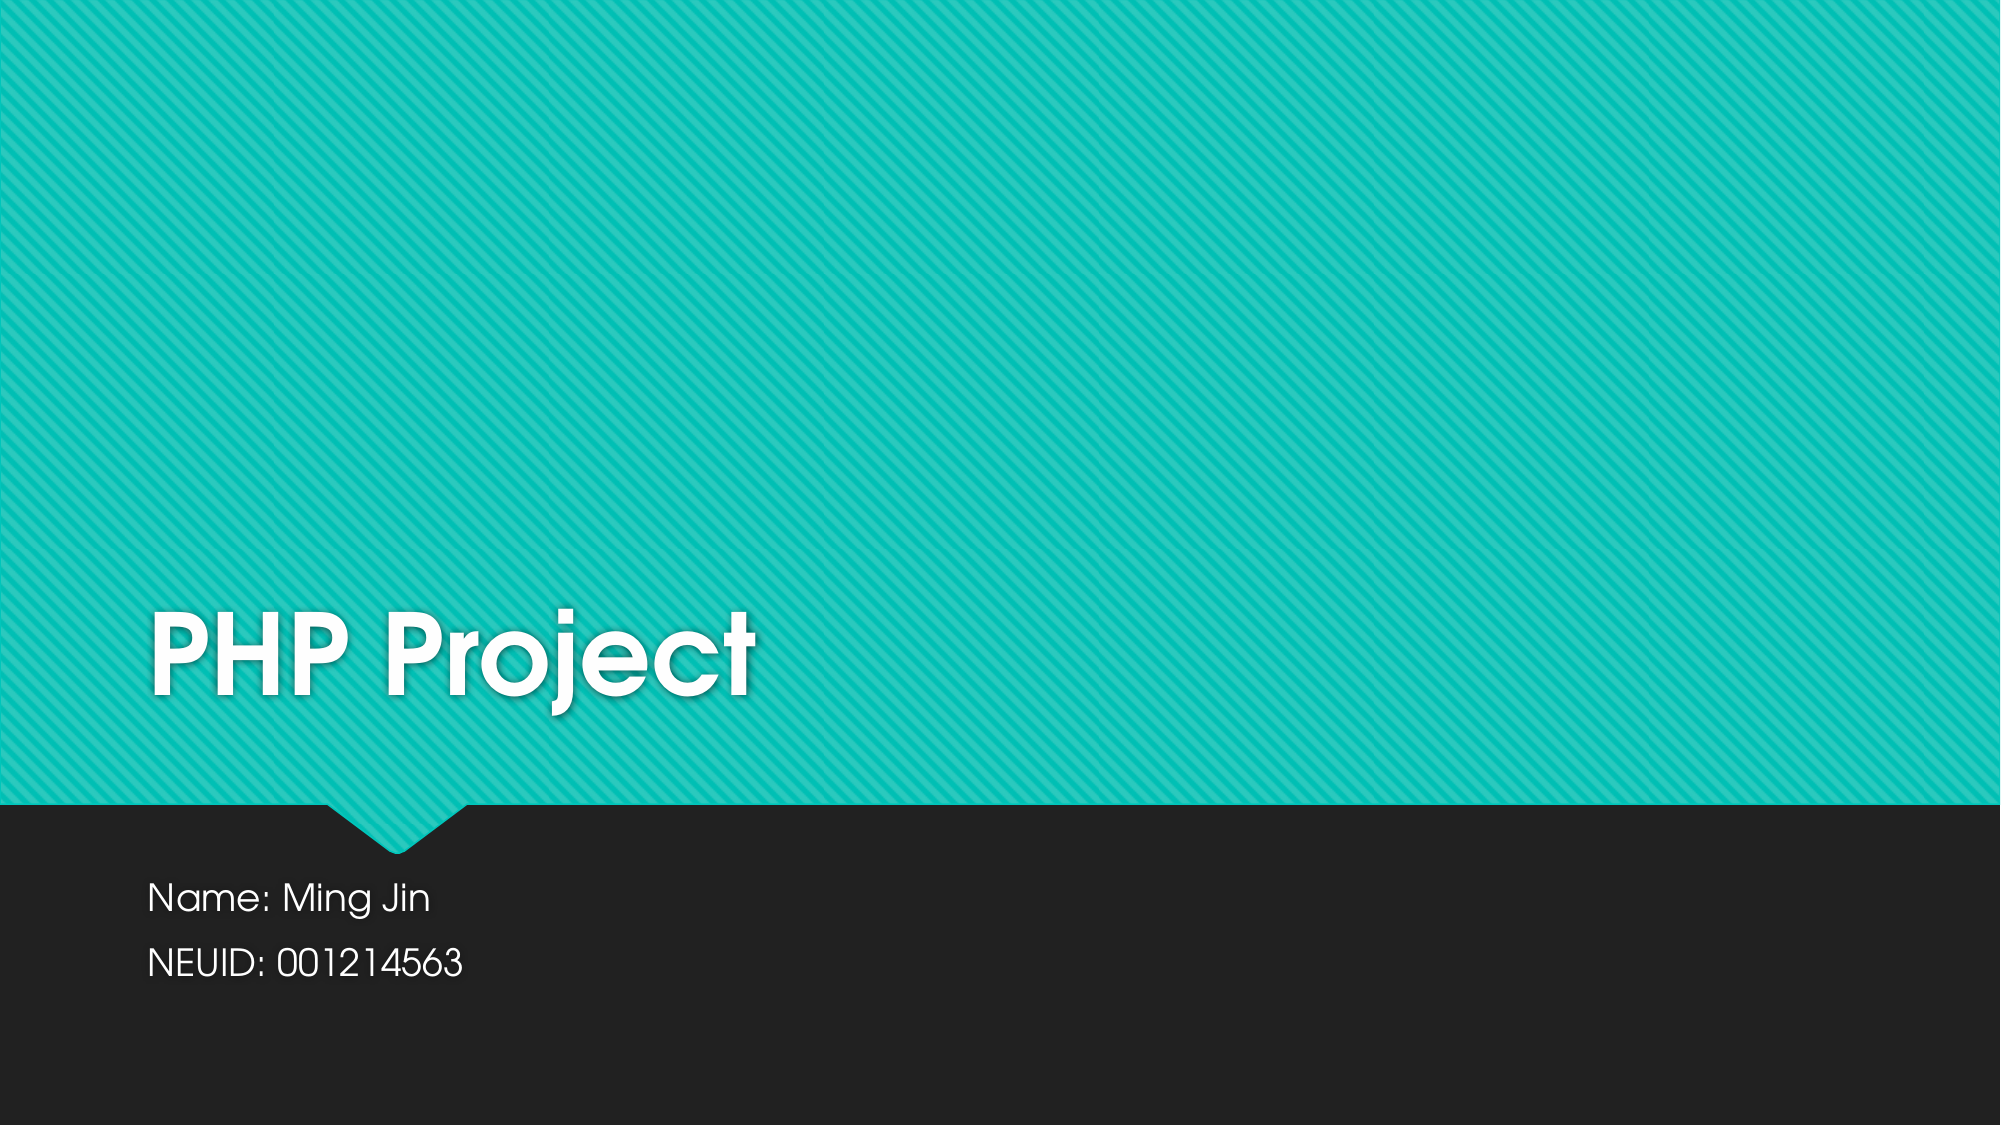

# PHP Project
Name: Ming Jin
NEUID: 001214563